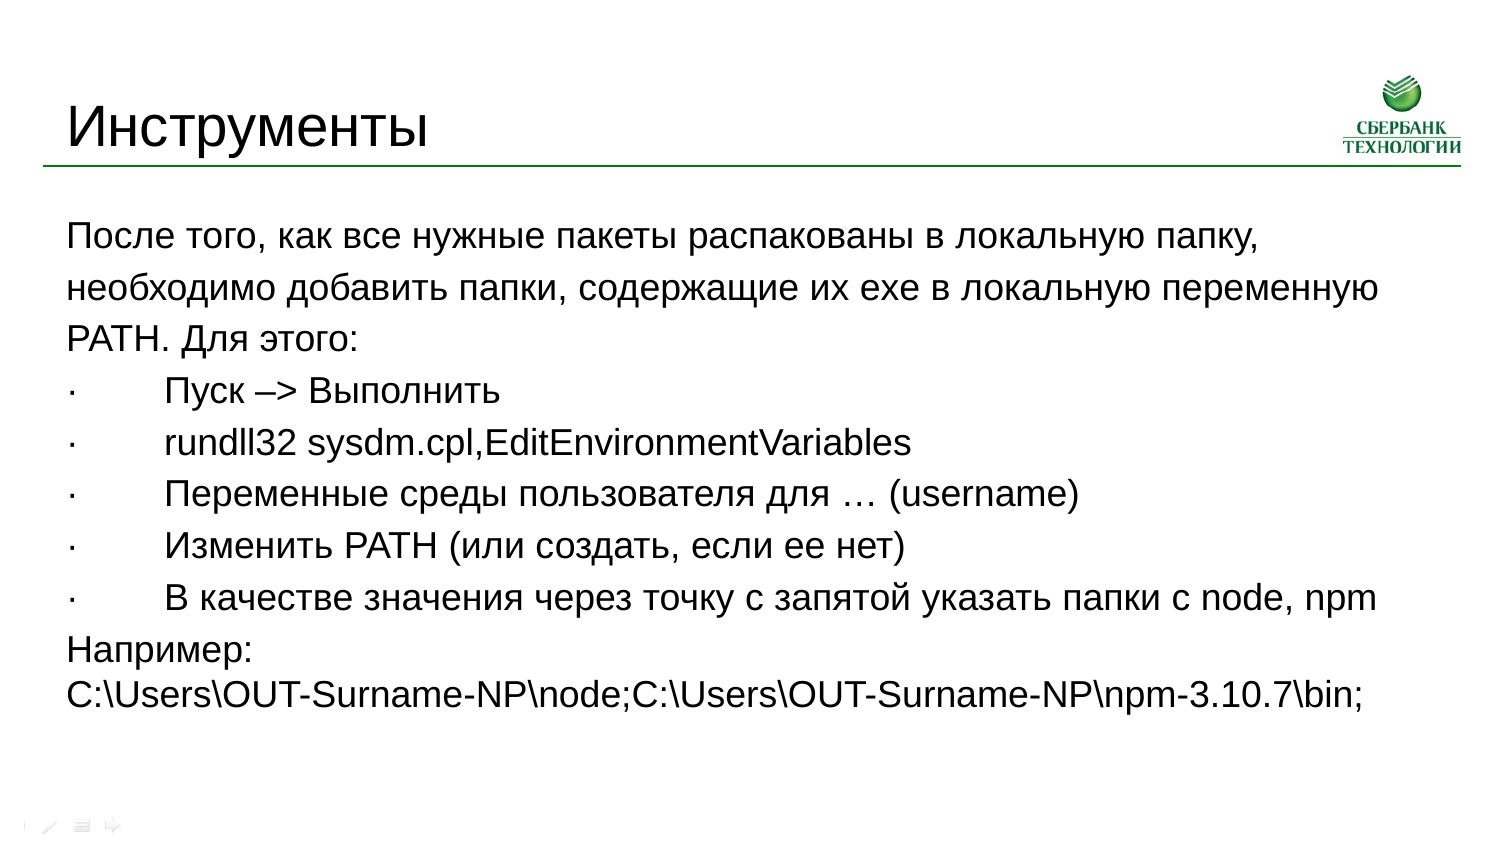

# Инструменты
После того, как все нужные пакеты распакованы в локальную папку, необходимо добавить папки, содержащие их exe в локальную переменную PATH. Для этого:
·         Пуск –> Выполнить
·         rundll32 sysdm.cpl,EditEnvironmentVariables
·         Переменные среды пользователя для … (username)
·         Изменить PATH (или создать, если ее нет)
·         В качестве значения через точку с запятой указать папки с node, npm
Например:
C:\Users\OUT-Surname-NP\node;C:\Users\OUT-Surname-NP\npm-3.10.7\bin;